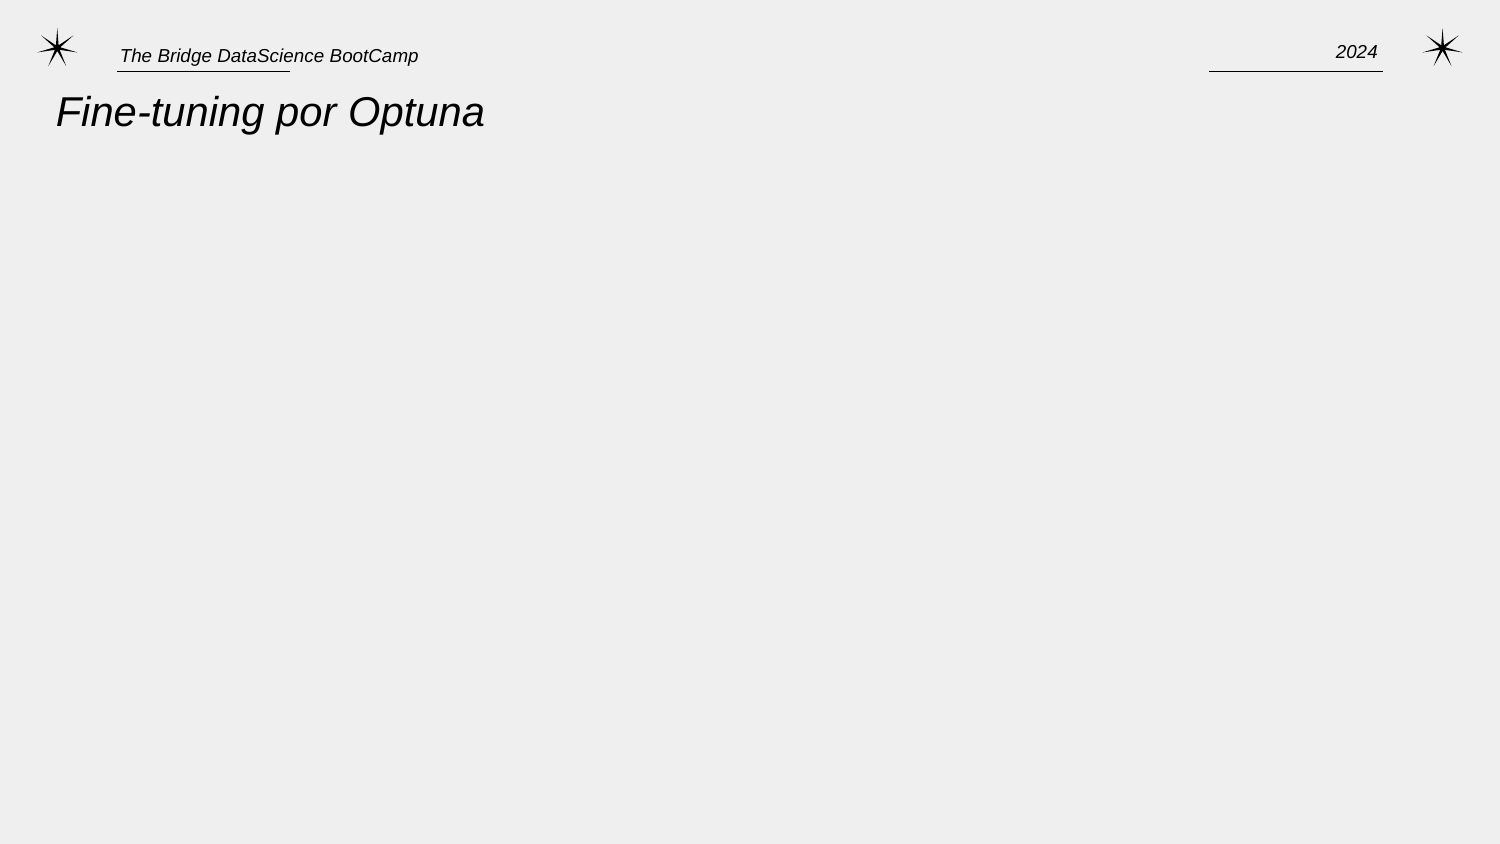

2024
The Bridge DataScience BootCamp
Fine-tuning por Optuna